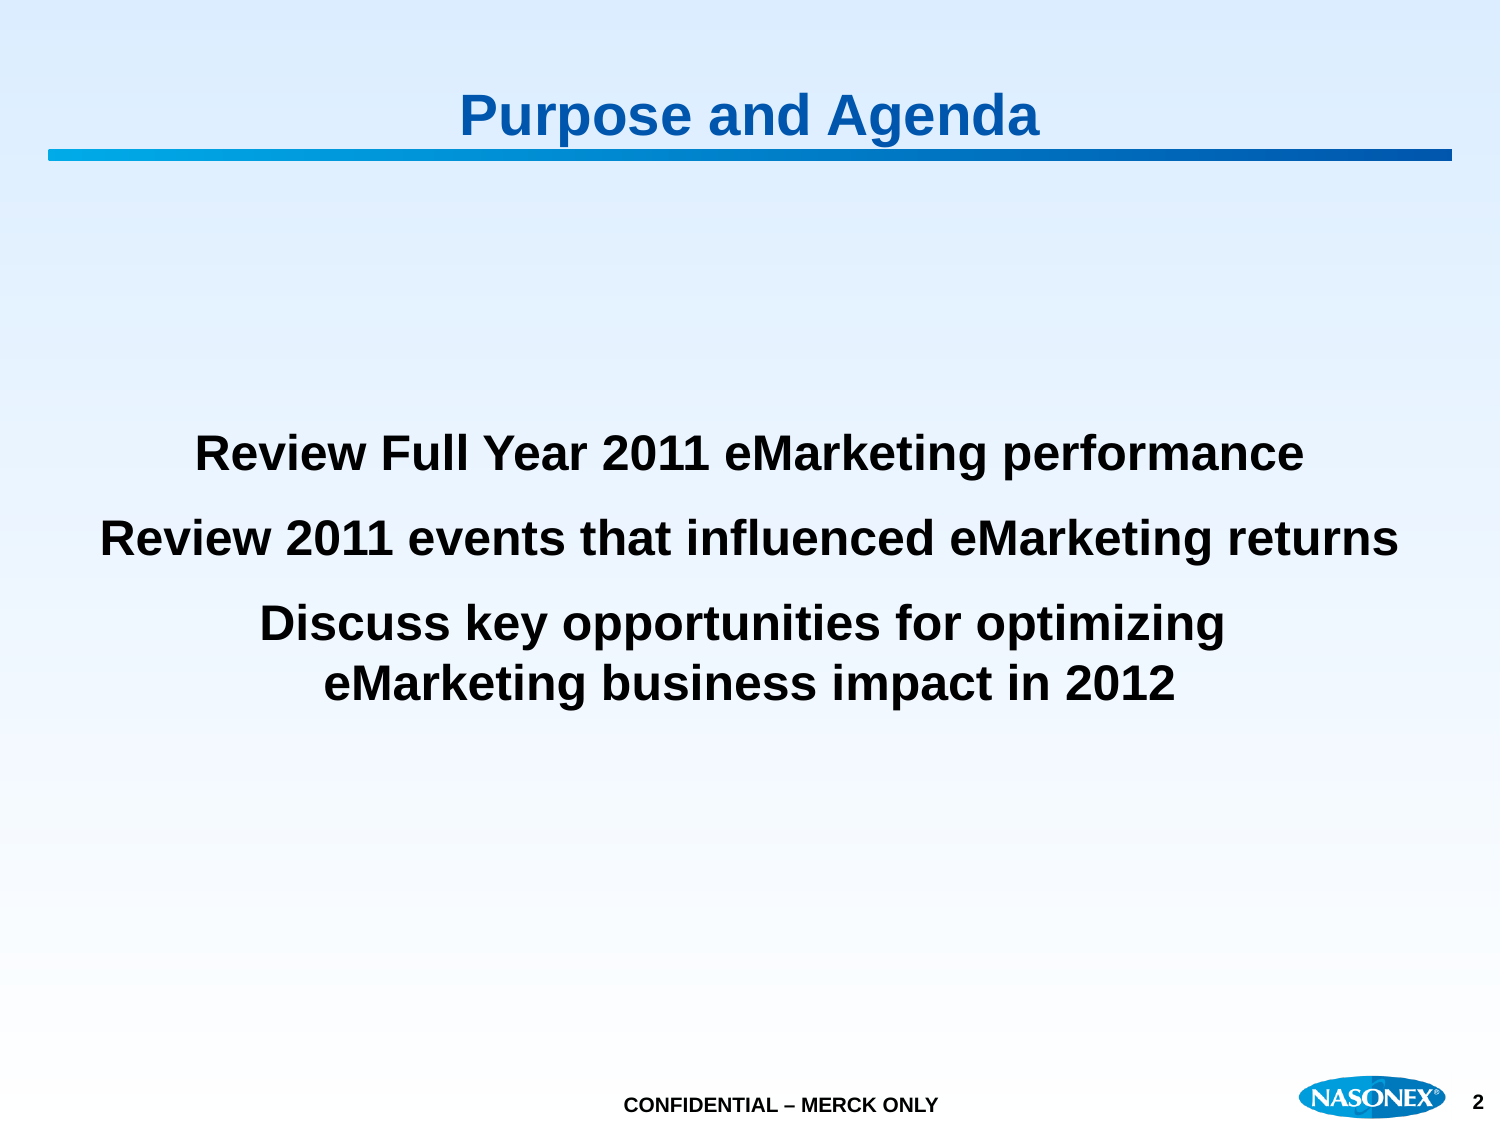

# Purpose and Agenda
Review Full Year 2011 eMarketing performance
Review 2011 events that influenced eMarketing returns
Discuss key opportunities for optimizing
eMarketing business impact in 2012
2
CONFIDENTIAL – MERCK ONLY